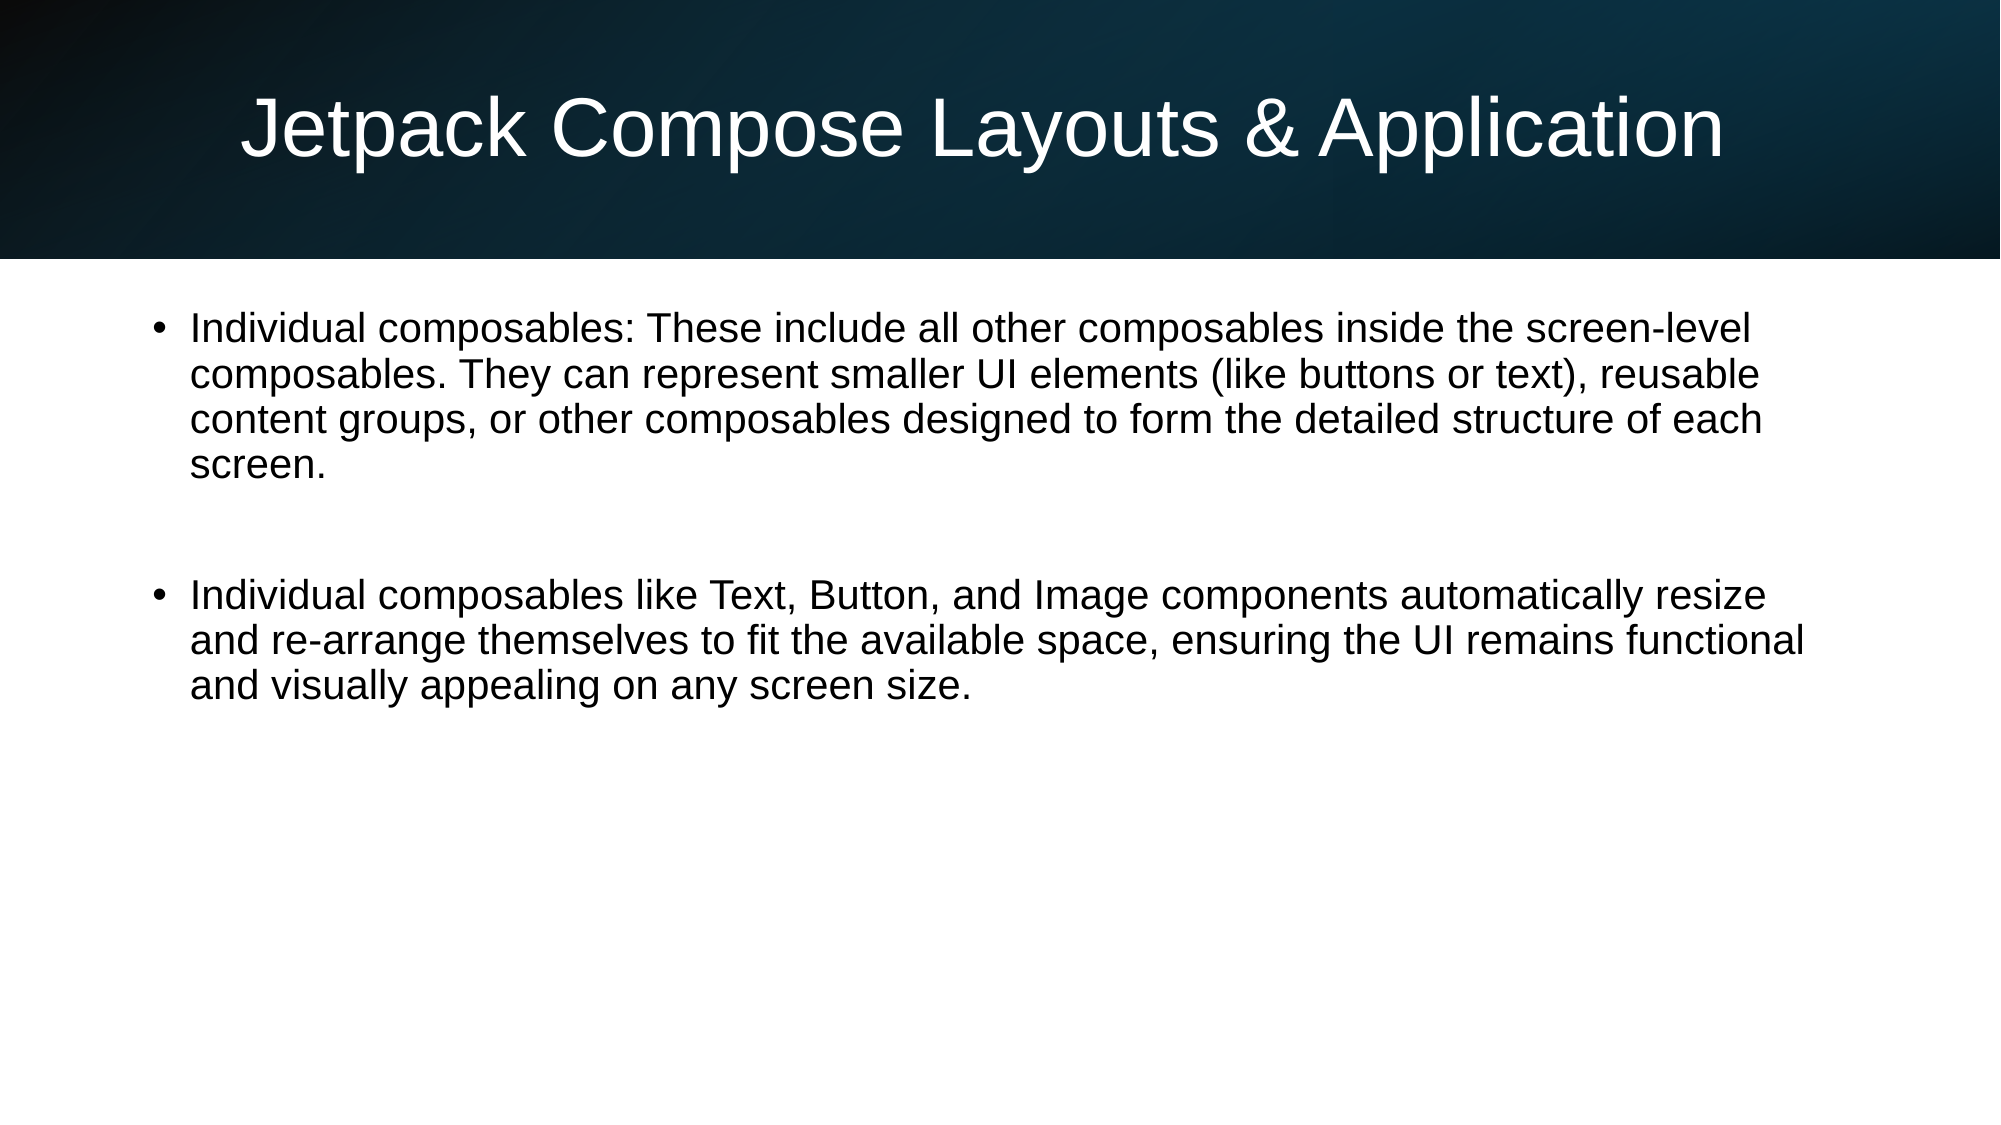

# Jetpack Compose Layouts & Application
Individual composables: These include all other composables inside the screen-level composables. They can represent smaller UI elements (like buttons or text), reusable content groups, or other composables designed to form the detailed structure of each screen.

Individual composables like Text, Button, and Image components automatically resize and re-arrange themselves to fit the available space, ensuring the UI remains functional and visually appealing on any screen size.